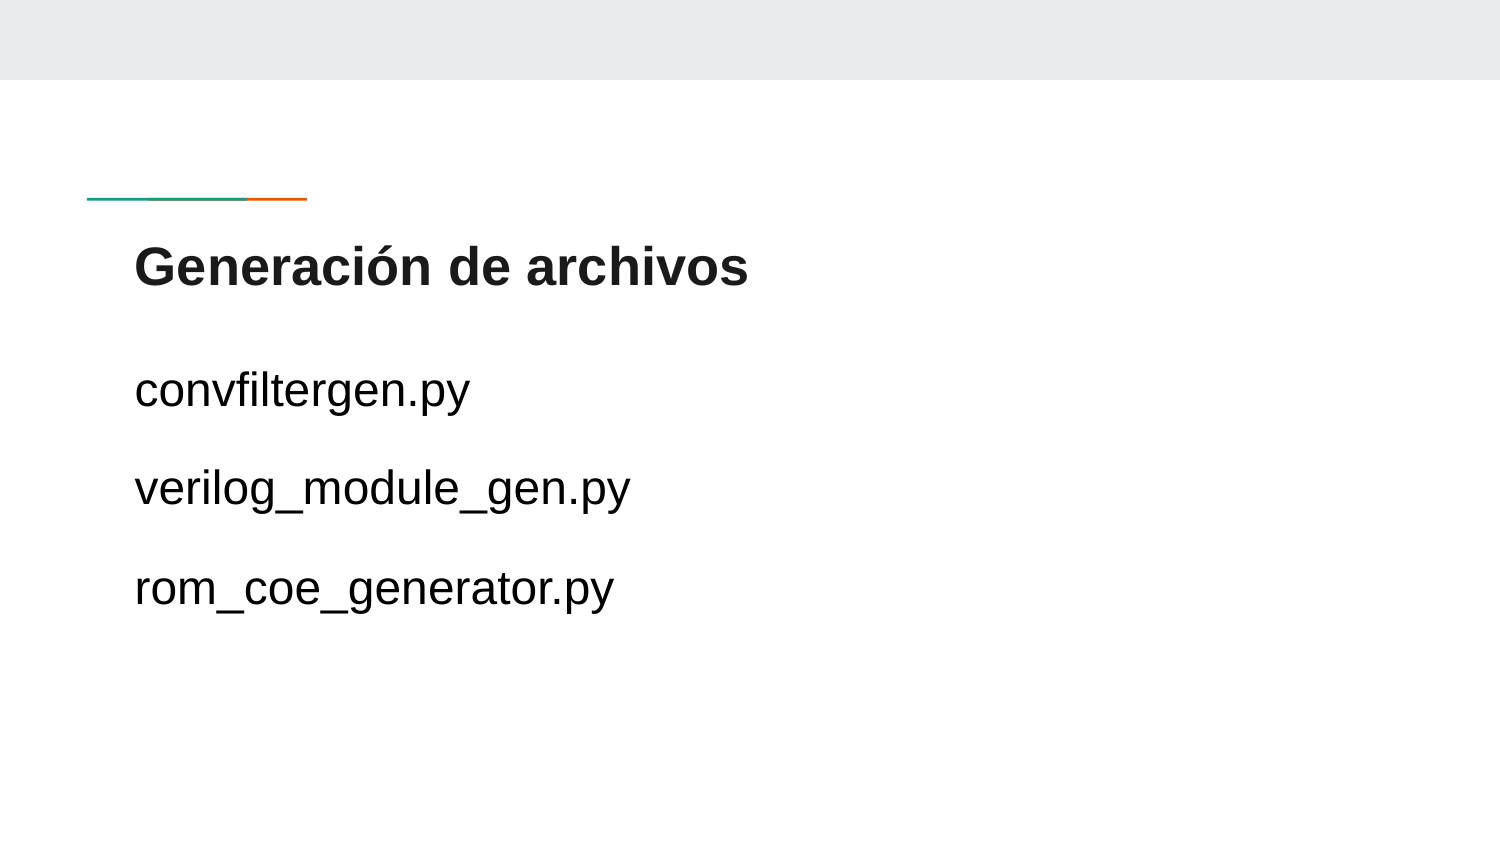

# Generación de archivos
convfiltergen.py
verilog_module_gen.py
rom_coe_generator.py